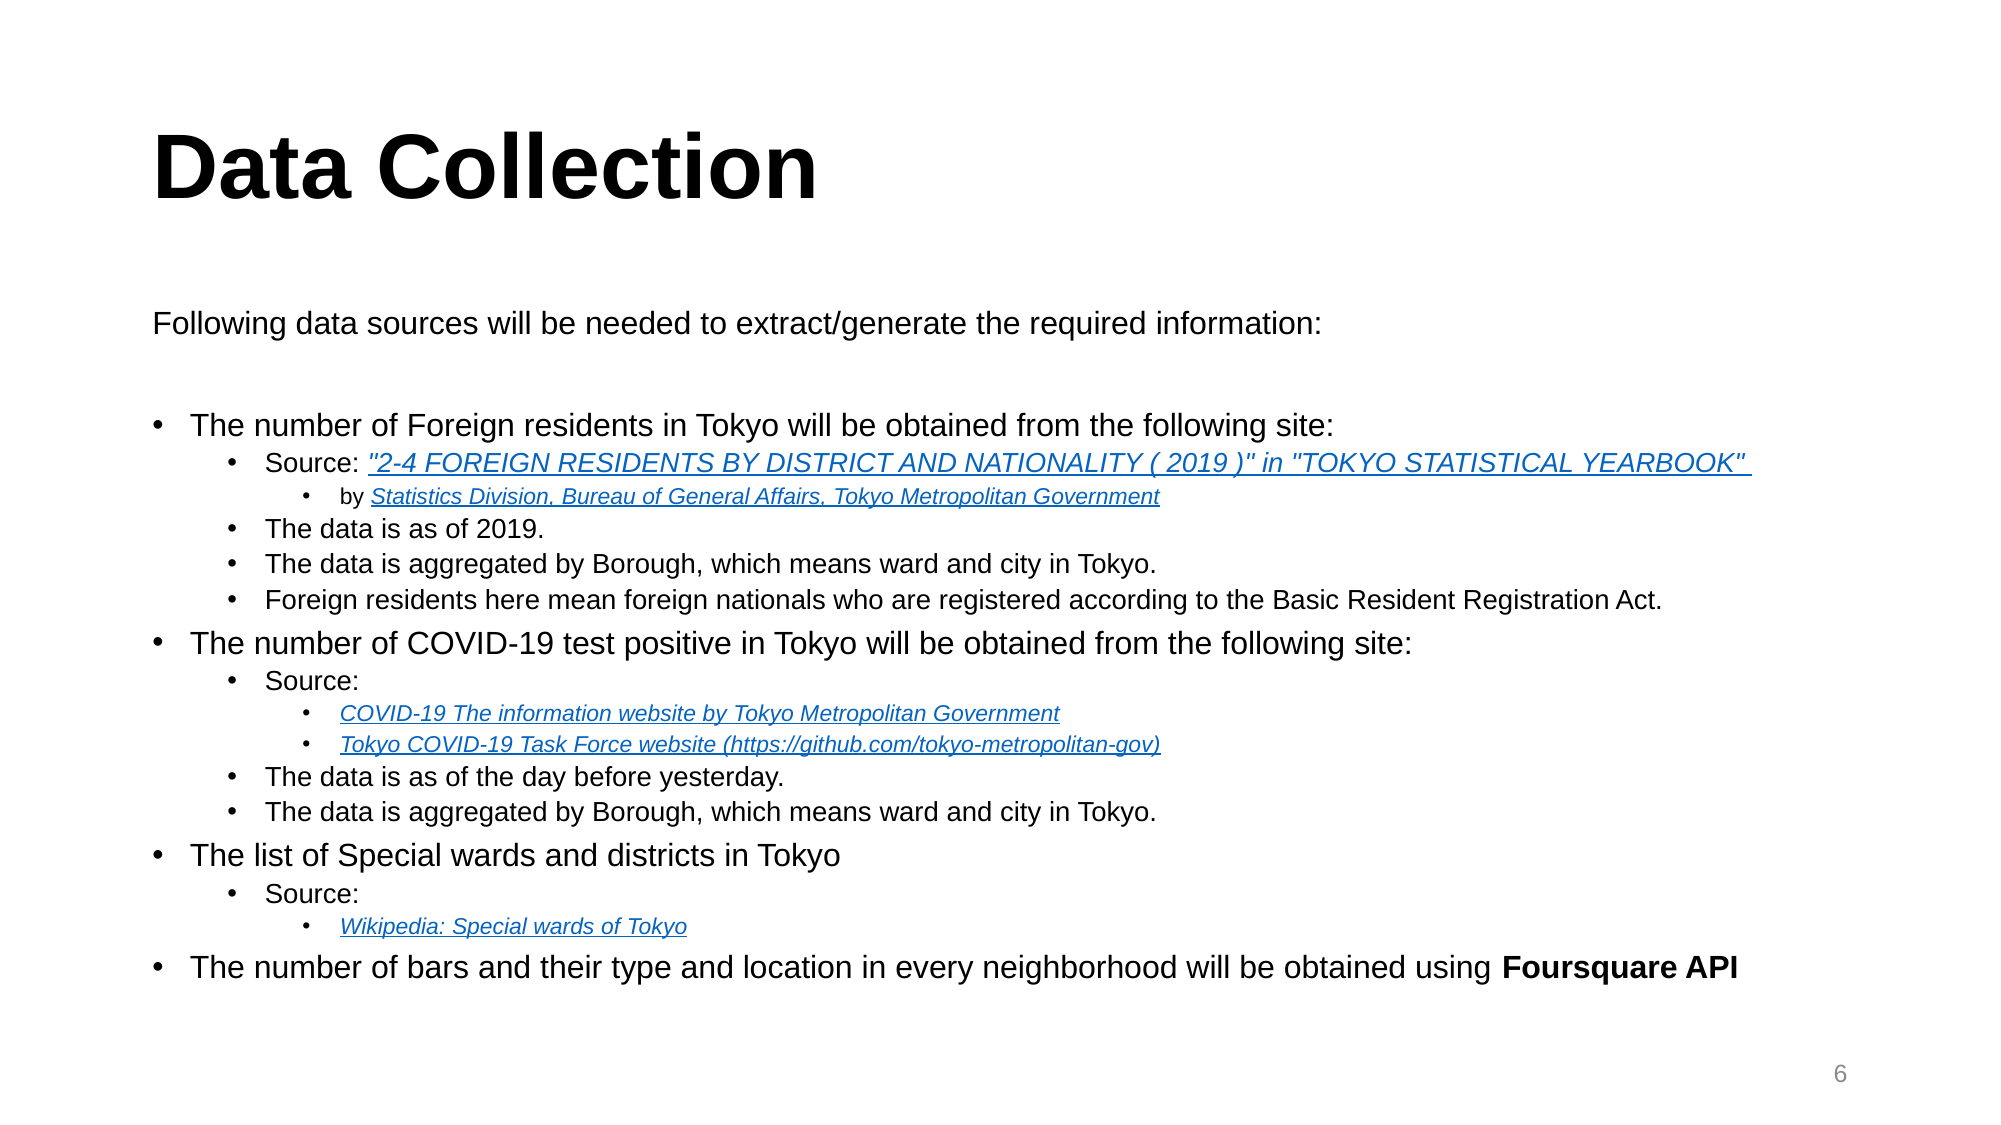

# Data Collection
Following data sources will be needed to extract/generate the required information:

The number of Foreign residents in Tokyo will be obtained from the following site:
Source: "2-4 FOREIGN RESIDENTS BY DISTRICT AND NATIONALITY ( 2019 )" in "TOKYO STATISTICAL YEARBOOK"
by Statistics Division, Bureau of General Affairs, Tokyo Metropolitan Government
The data is as of 2019.
The data is aggregated by Borough, which means ward and city in Tokyo.
Foreign residents here mean foreign nationals who are registered according to the Basic Resident Registration Act.
The number of COVID-19 test positive in Tokyo will be obtained from the following site:
Source:
COVID-19 The information website by Tokyo Metropolitan Government
Tokyo COVID-19 Task Force website (https://github.com/tokyo-metropolitan-gov)
The data is as of the day before yesterday.
The data is aggregated by Borough, which means ward and city in Tokyo.
The list of Special wards and districts in Tokyo
Source:
Wikipedia: Special wards of Tokyo
The number of bars and their type and location in every neighborhood will be obtained using Foursquare API

6